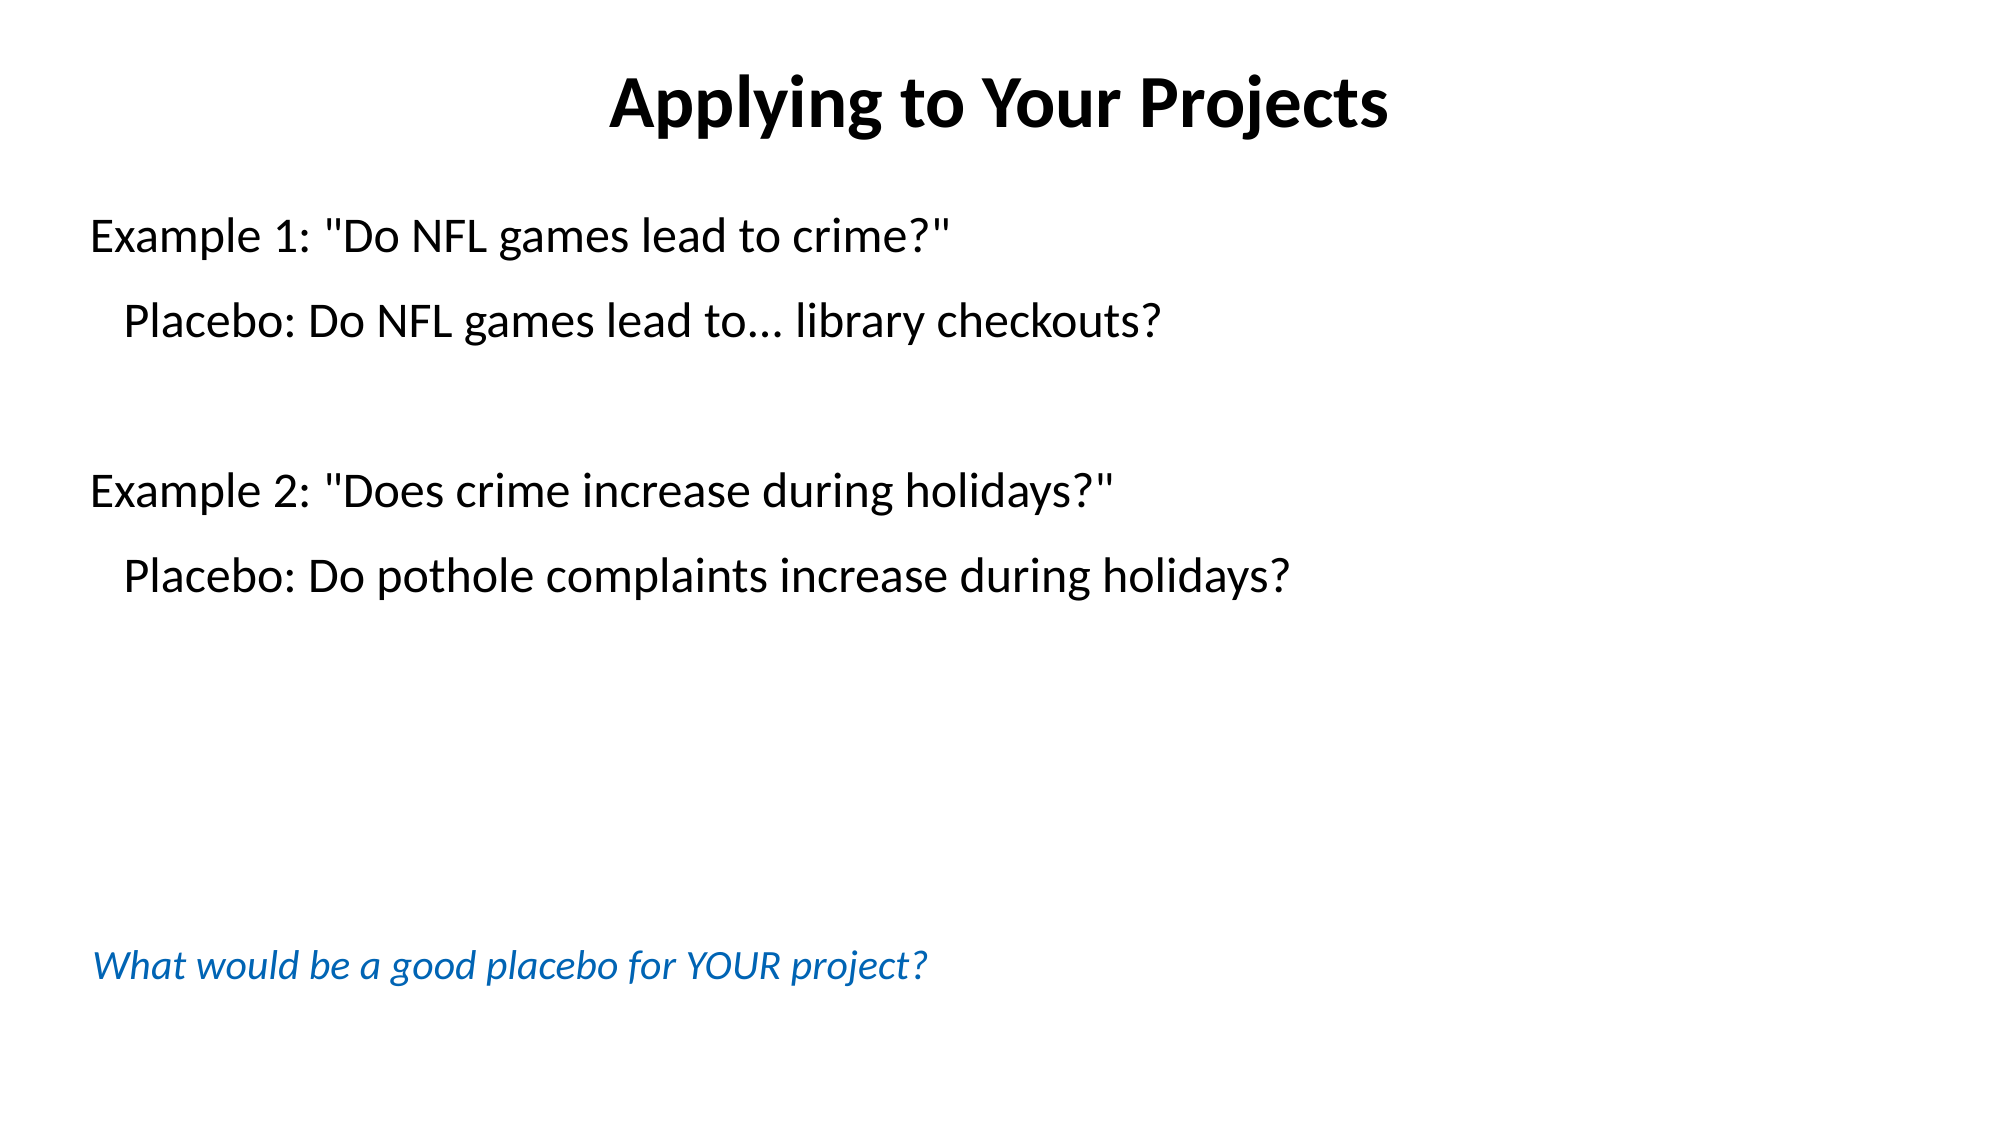

Applying to Your Projects
Example 1: "Do NFL games lead to crime?"
   Placebo: Do NFL games lead to... library checkouts?

Example 2: "Does crime increase during holidays?"
   Placebo: Do pothole complaints increase during holidays?
What would be a good placebo for YOUR project?